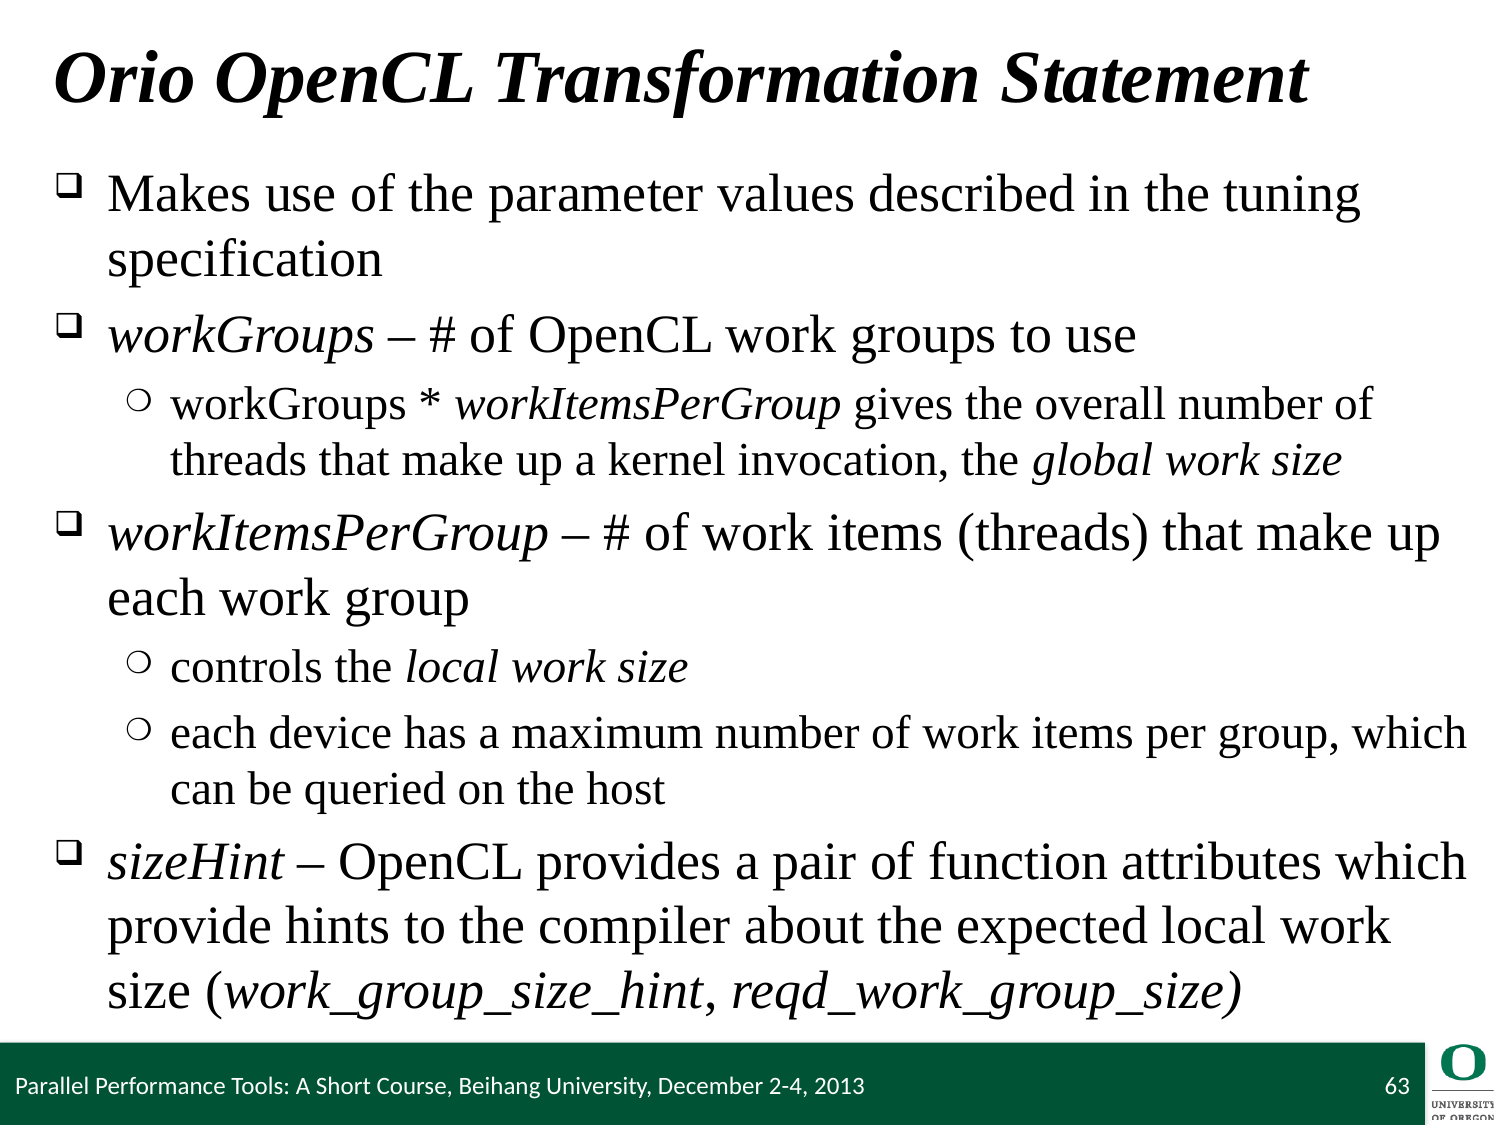

# Orio OpenCL Transformation Statement
Makes use of the parameter values described in the tuning specification
workGroups – # of OpenCL work groups to use
workGroups * workItemsPerGroup gives the overall number of threads that make up a kernel invocation, the global work size
workItemsPerGroup – # of work items (threads) that make up each work group
controls the local work size
each device has a maximum number of work items per group, which can be queried on the host
sizeHint – OpenCL provides a pair of function attributes which provide hints to the compiler about the expected local work size (work_group_size_hint, reqd_work_group_size)

Parallel Performance Tools: A Short Course, Beihang University, December 2-4, 2013
63